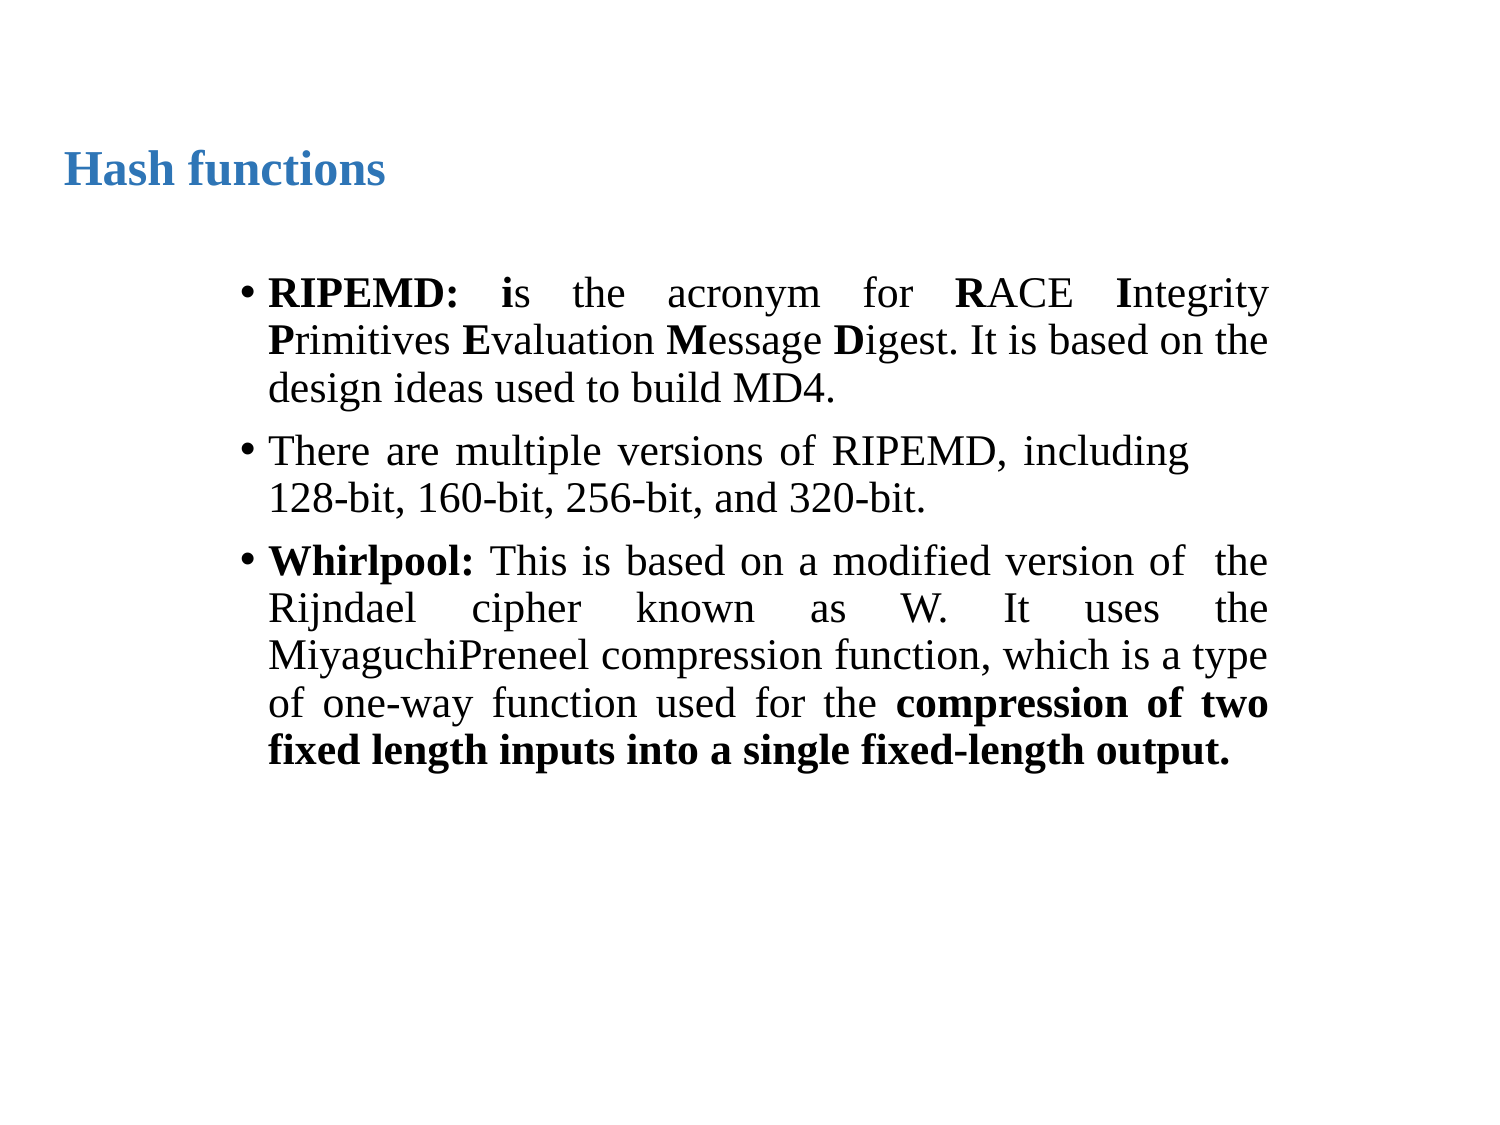

# Hash functions
RIPEMD: is the acronym for RACE Integrity Primitives Evaluation Message Digest. It is based on the design ideas used to build MD4.
There are multiple versions of RIPEMD, including      128-bit, 160-bit, 256-bit, and 320-bit.
Whirlpool: This is based on a modified version of  the Rijndael cipher known as W. It uses the MiyaguchiPreneel compression function, which is a type of one-way function used for the compression of two fixed length inputs into a single fixed-length output.